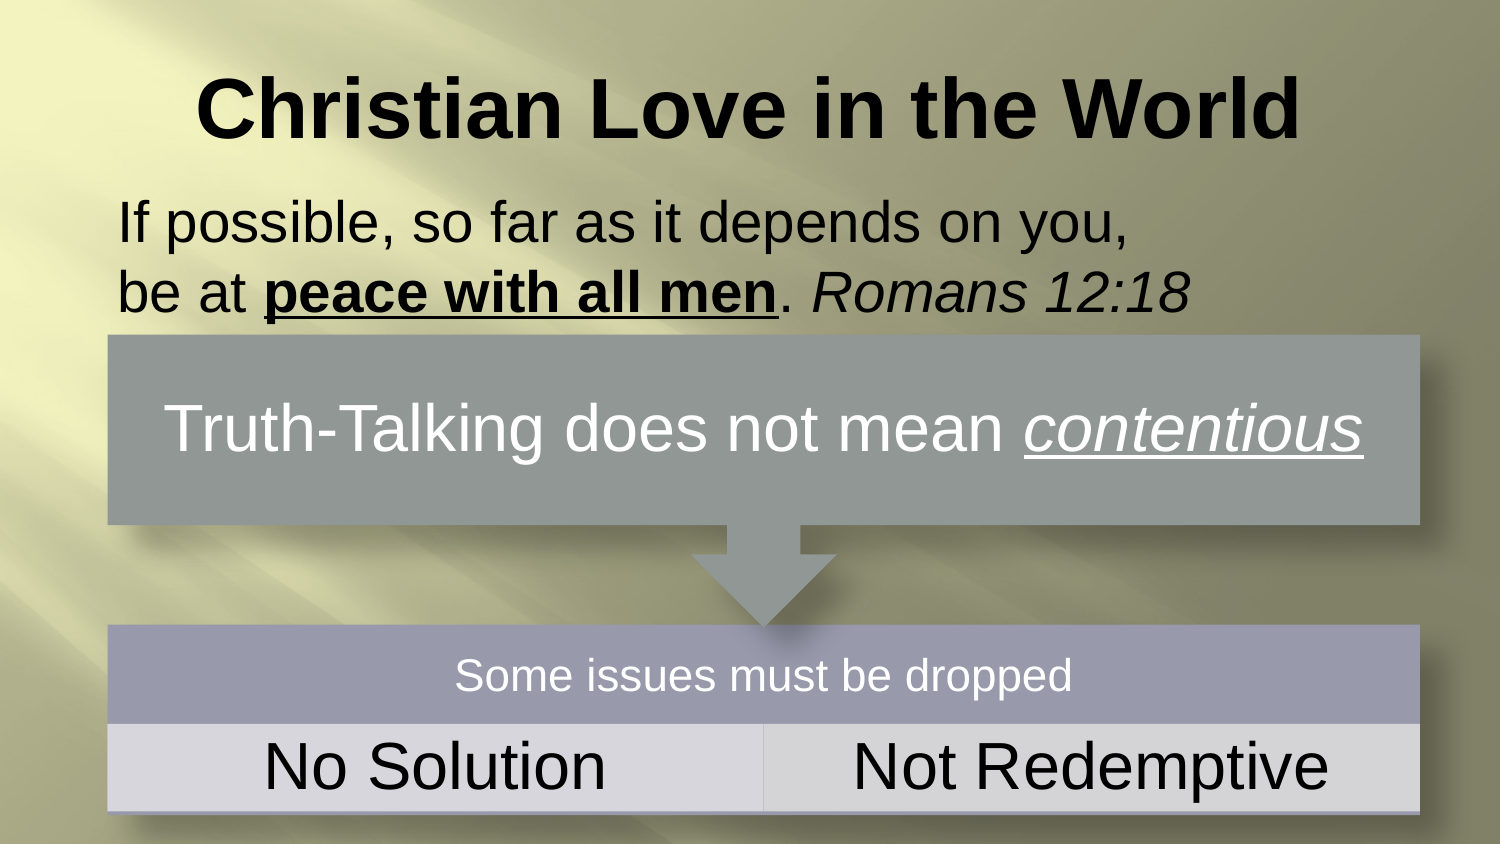

# Christian Love in the World
If possible, so far as it depends on you,
be at peace with all men. Romans 12:18
Some issues must be dropped
No Solution
Not Redemptive
Truth-Talking does not mean contentious